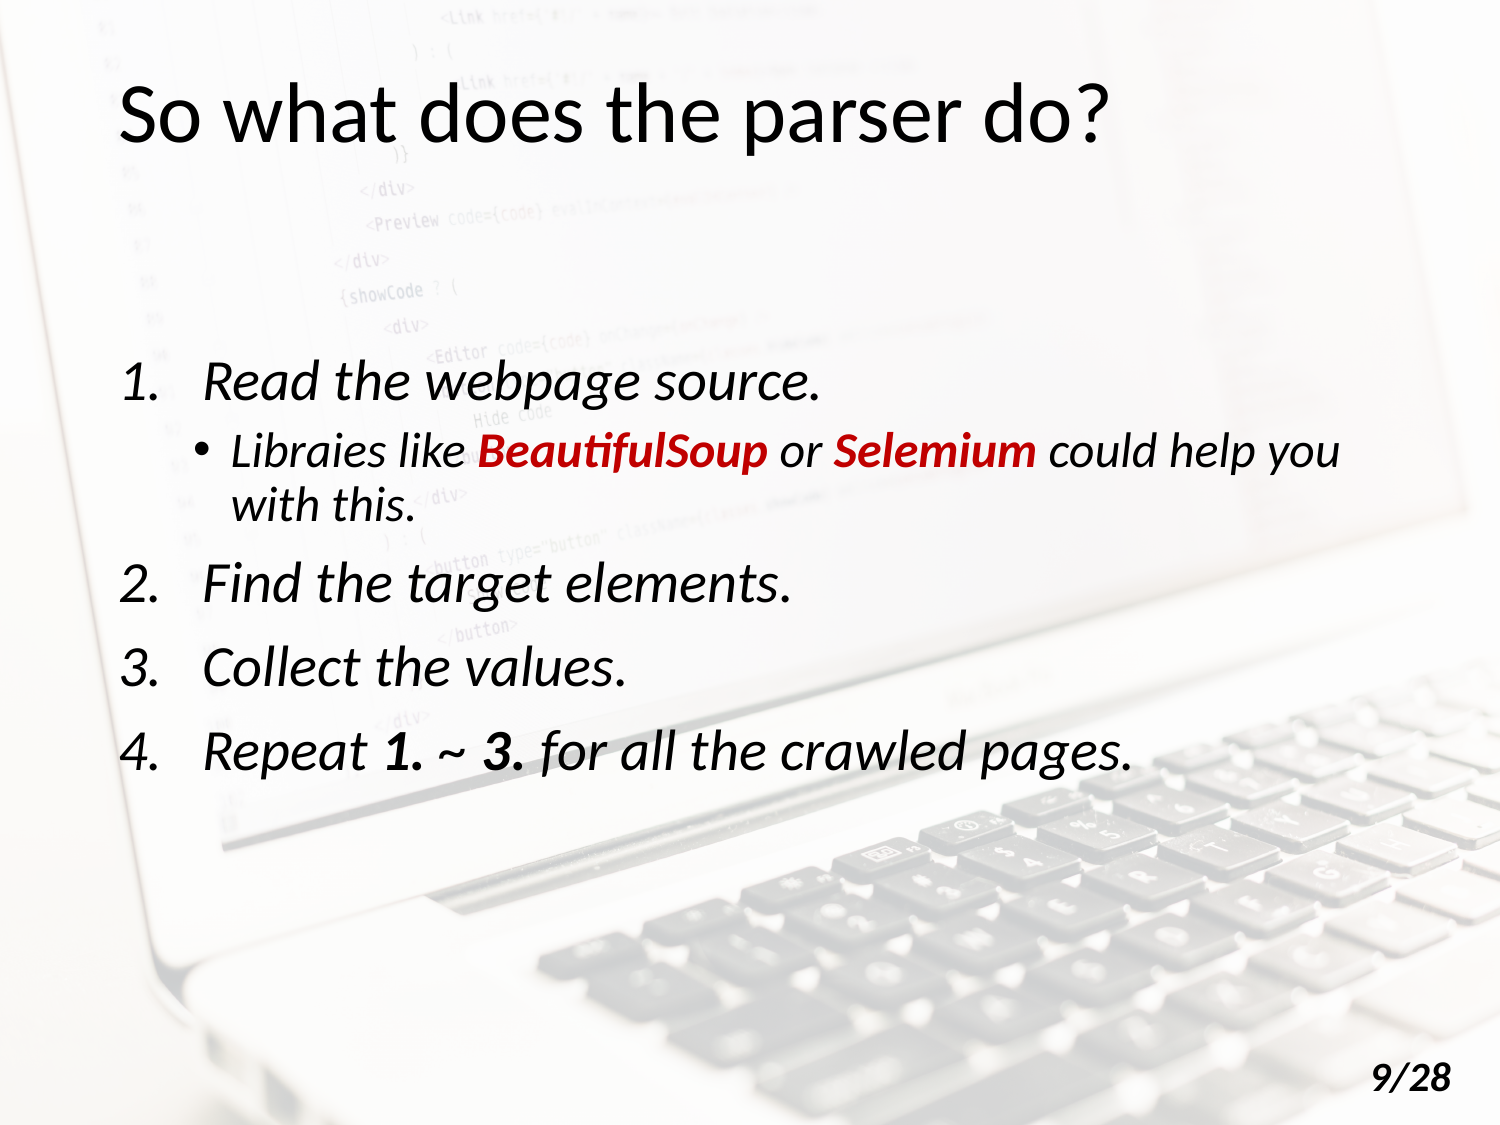

# So what does the parser do?

Read the webpage source.
Libraies like BeautifulSoup or Selemium could help you with this.
Find the target elements.
Collect the values.
Repeat 1. ~ 3. for all the crawled pages.
9/28